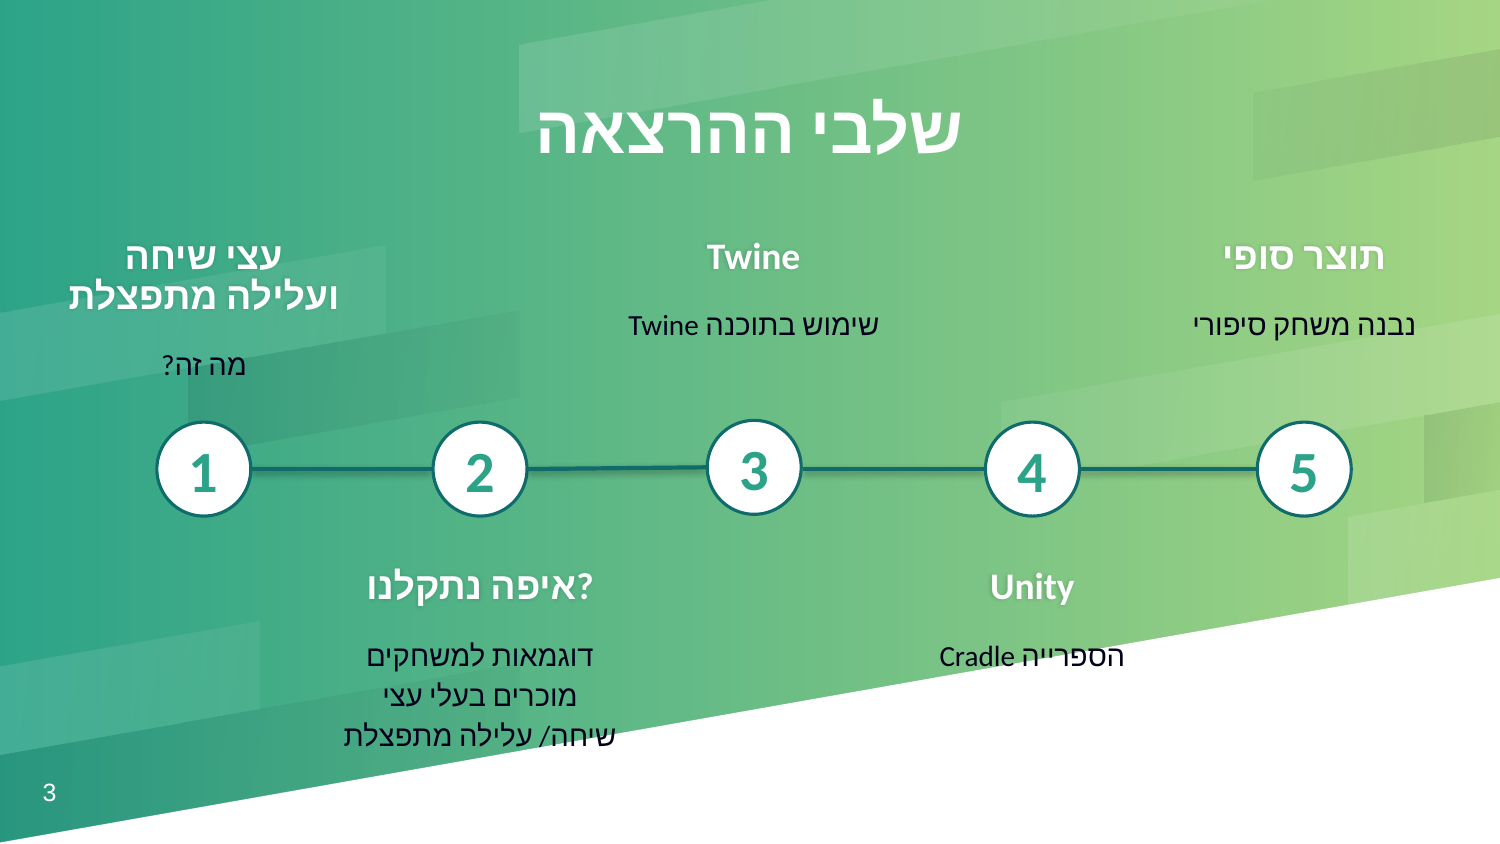

שלבי ההרצאה
עצי שיחה ועלילה מתפצלת
Twine
תוצר סופי
שימוש בתוכנה Twine
נבנה משחק סיפורי
מה זה?
3
1
2
4
5
איפה נתקלנו?
Unity
דוגמאות למשחקים מוכרים בעלי עצי שיחה/ עלילה מתפצלת
הספרייה Cradle
3